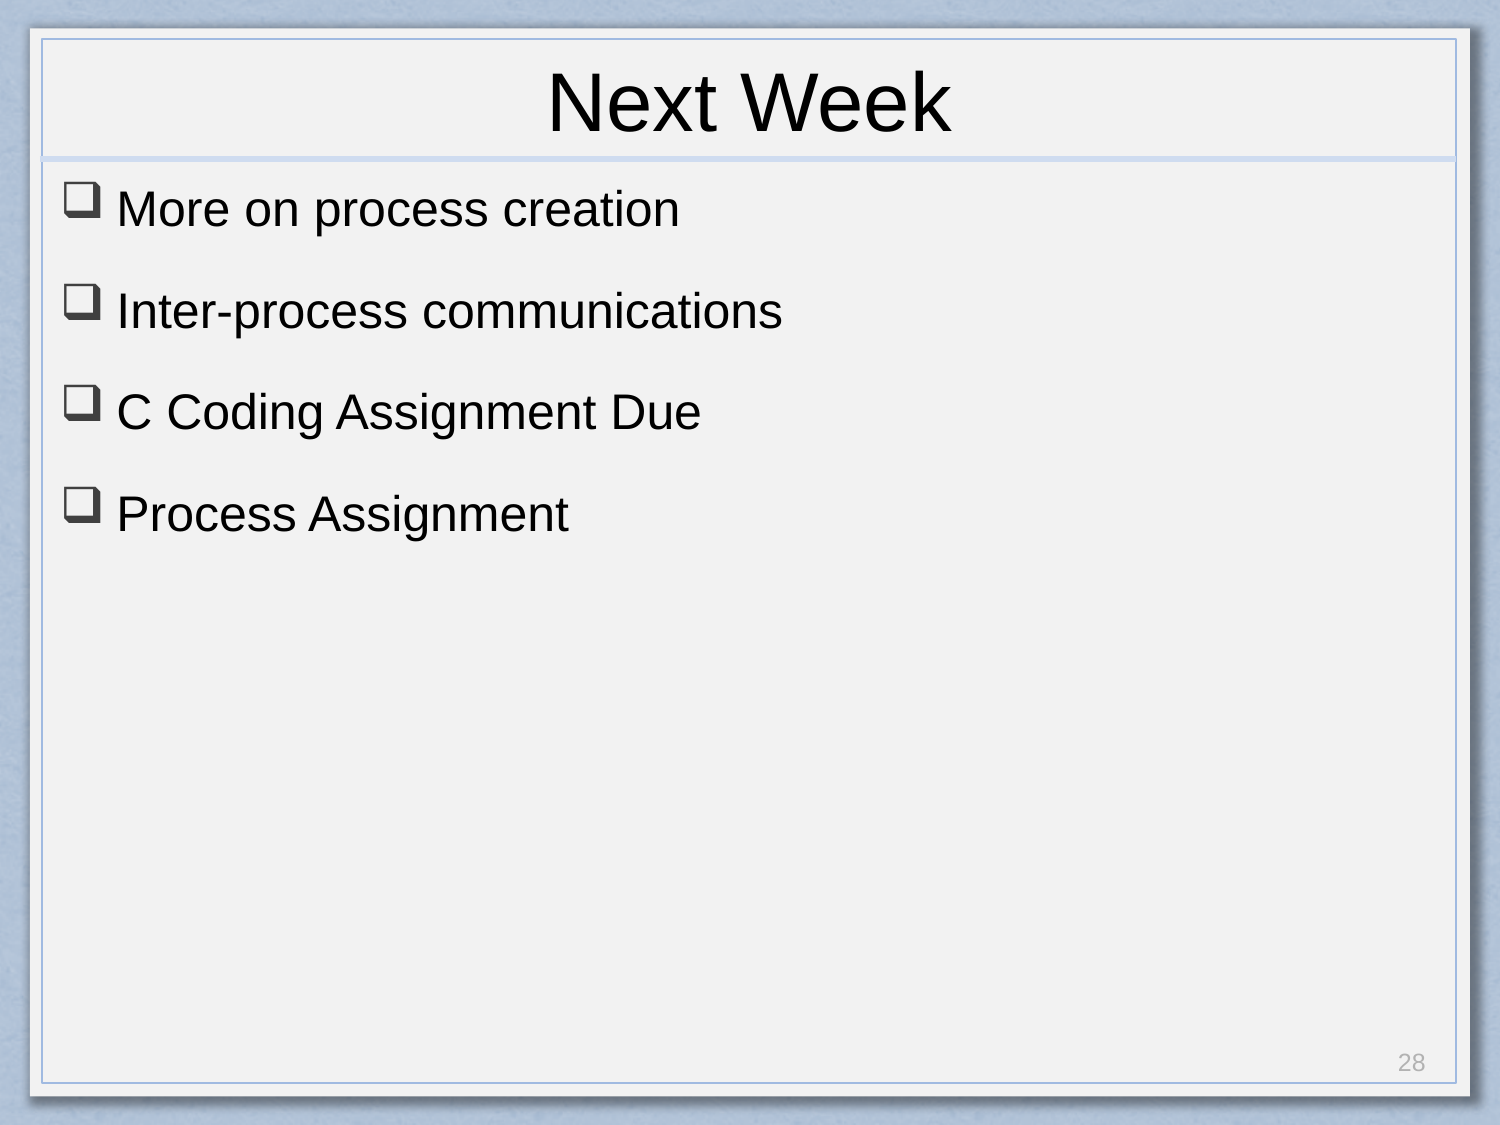

# Next Week
More on process creation
Inter-process communications
C Coding Assignment Due
Process Assignment
28